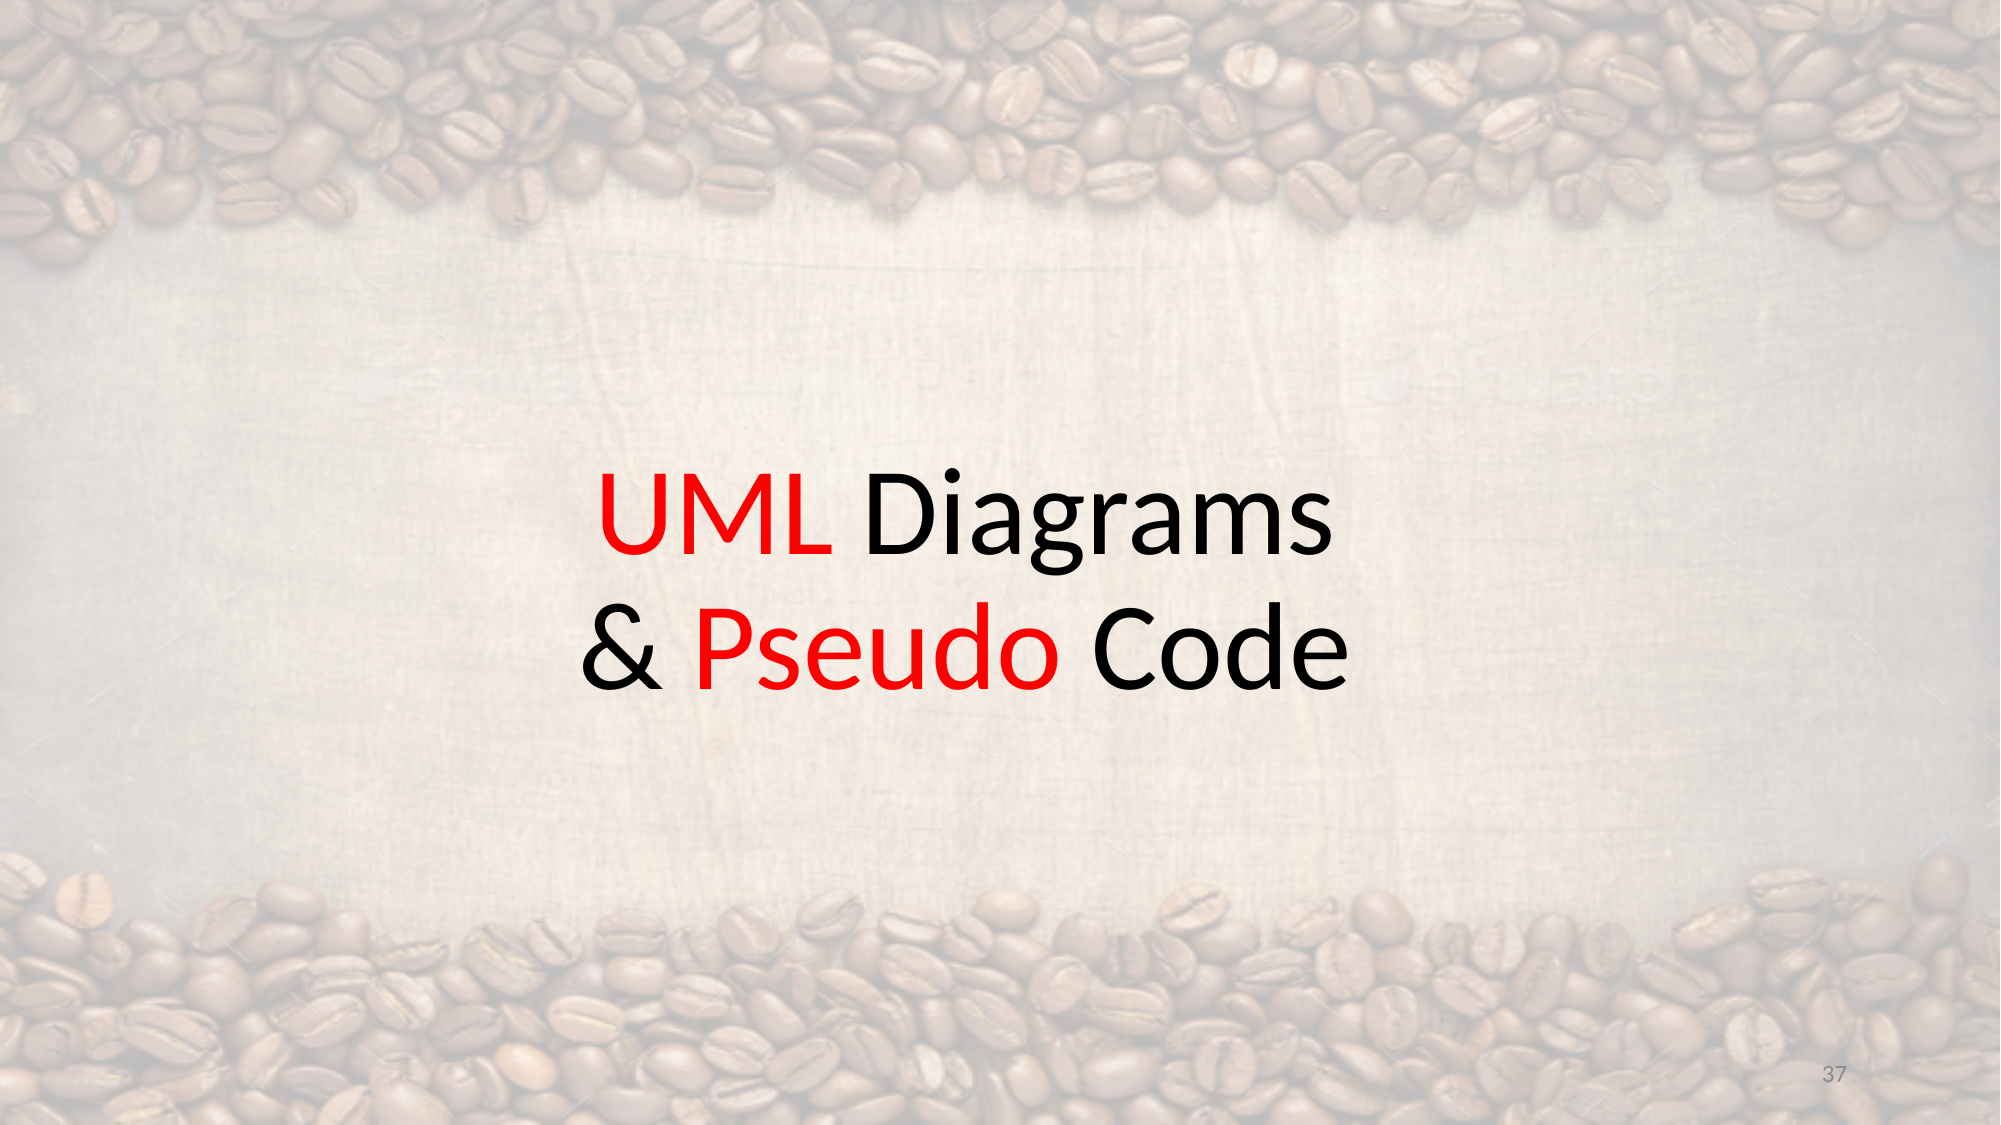

# UML Diagrams & Pseudo Code
37